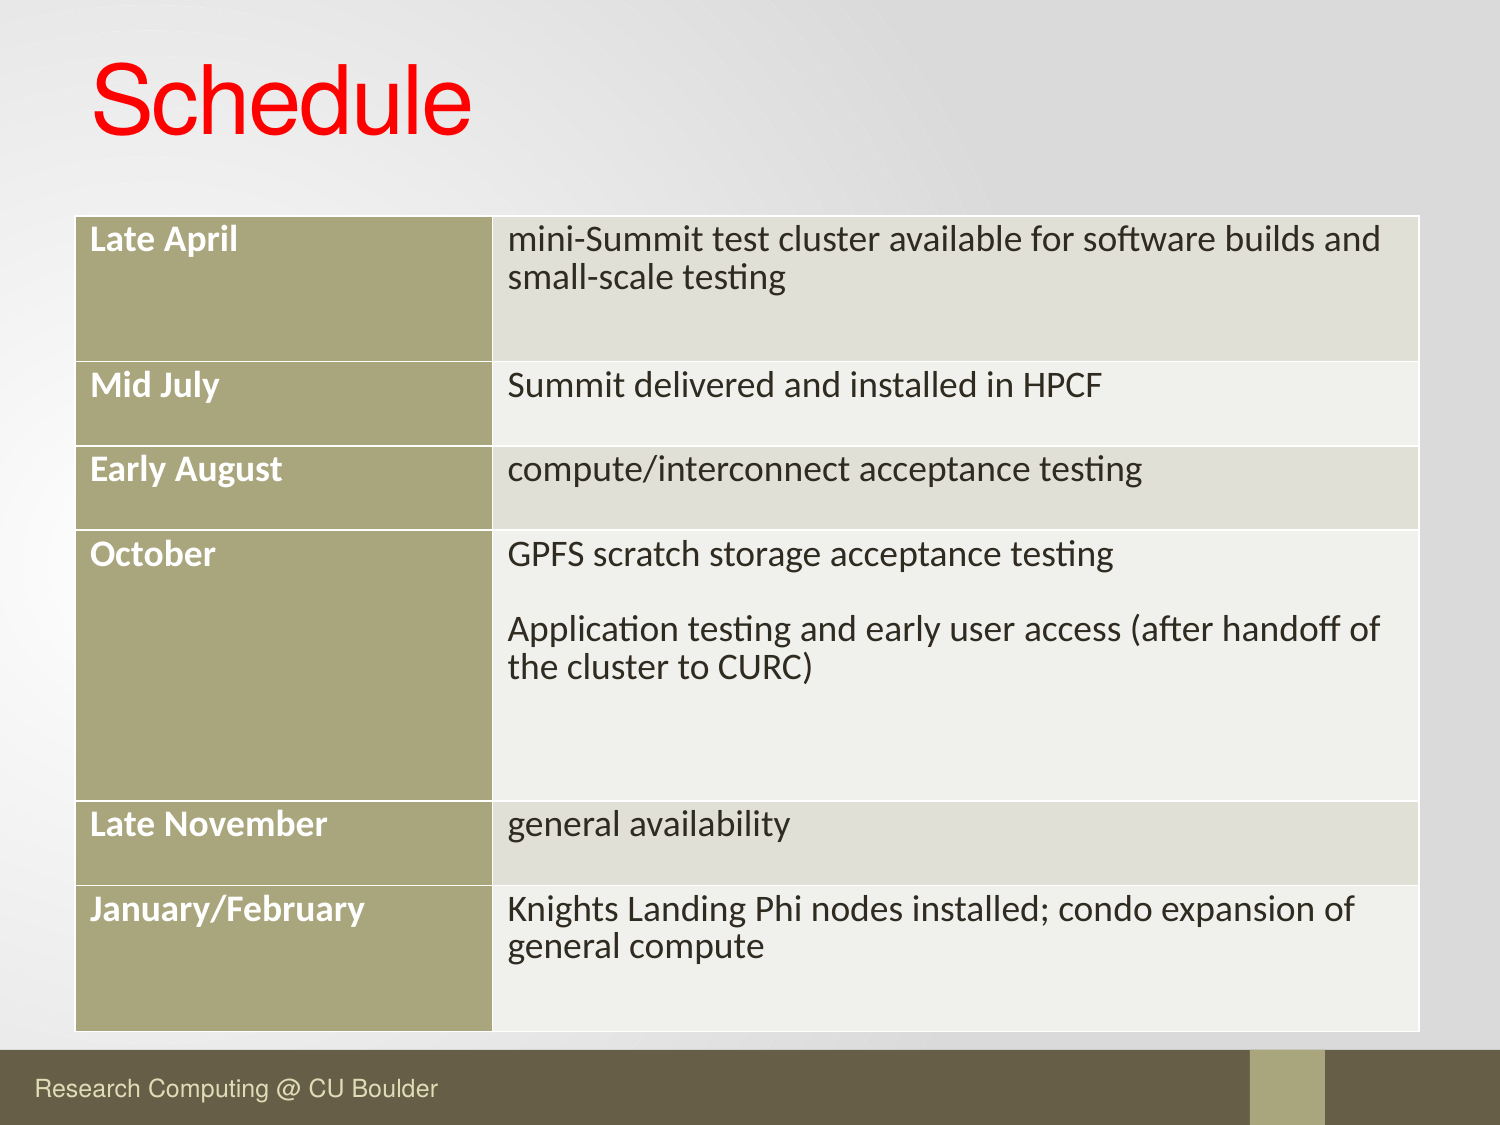

# Schedule
| Late April | mini-Summit test cluster available for software builds and small-scale testing |
| --- | --- |
| Mid July | Summit delivered and installed in HPCF |
| Early August | compute/interconnect acceptance testing |
| October | GPFS scratch storage acceptance testing Application testing and early user access (after handoff of the cluster to CURC) |
| Late November | general availability |
| January/February | Knights Landing Phi nodes installed; condo expansion of general compute |